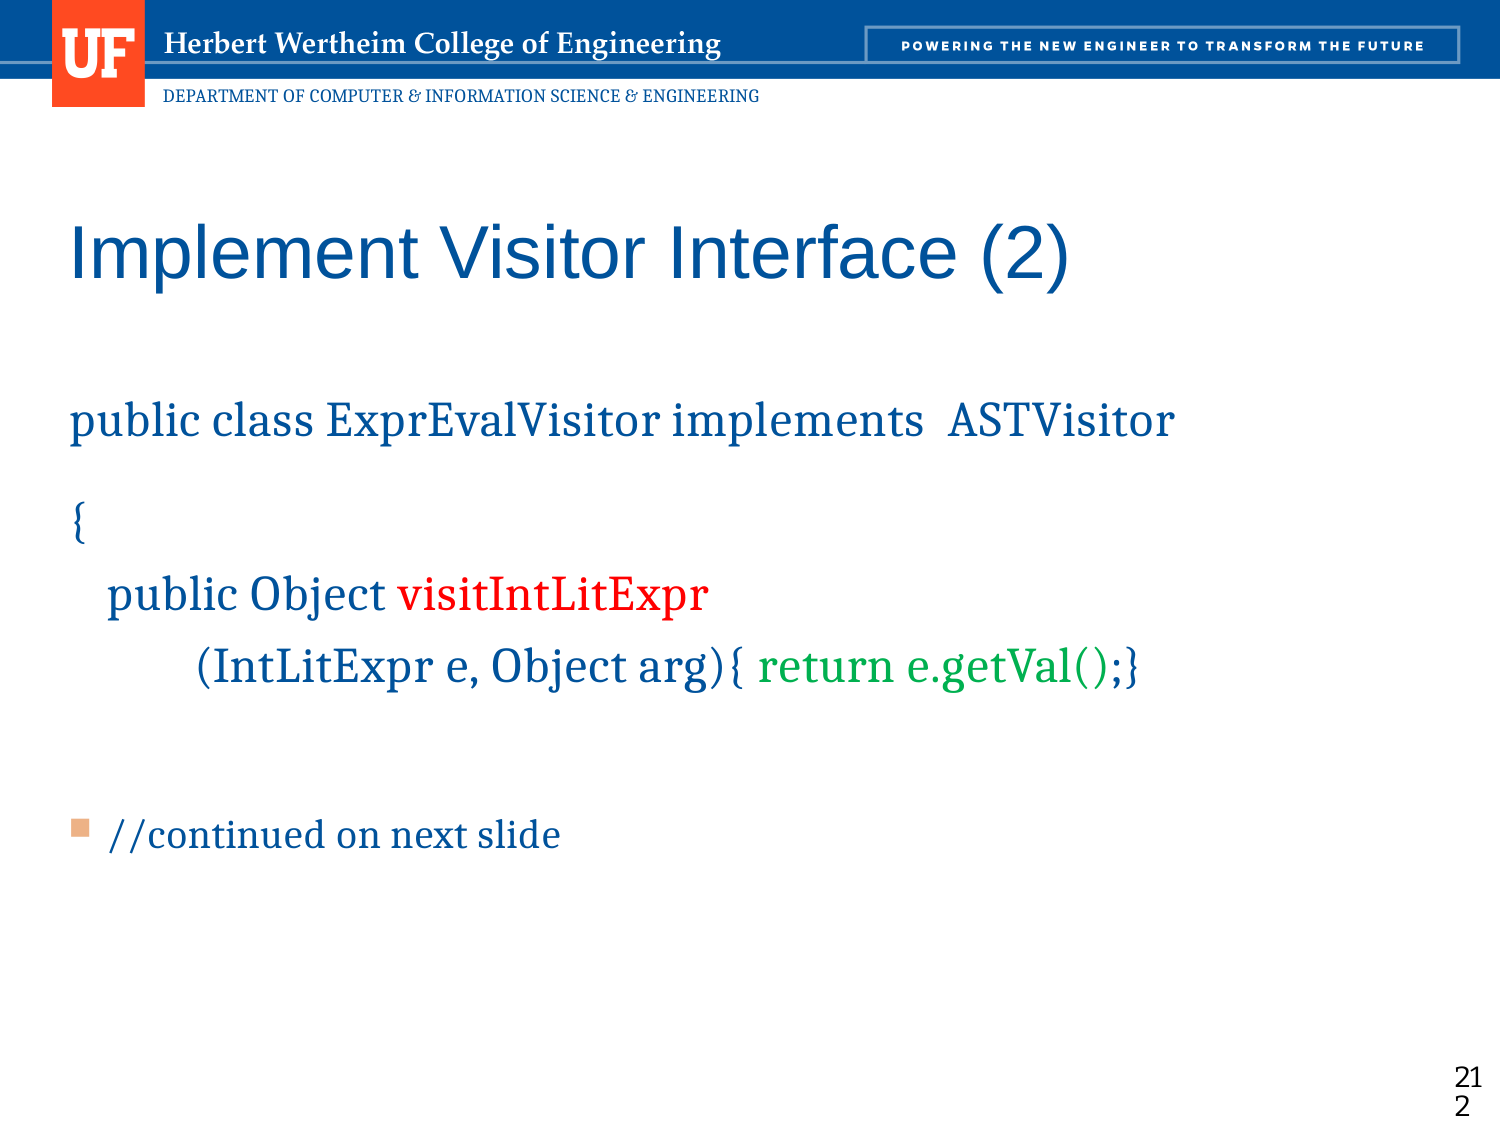

# Implement Visitor Interface (2)
public class ExprEvalVisitor implements  ASTVisitor
{
public Object visitIntLitExpr
        (IntLitExpr e, Object arg){ return e.getVal();}

//continued on next slide
212